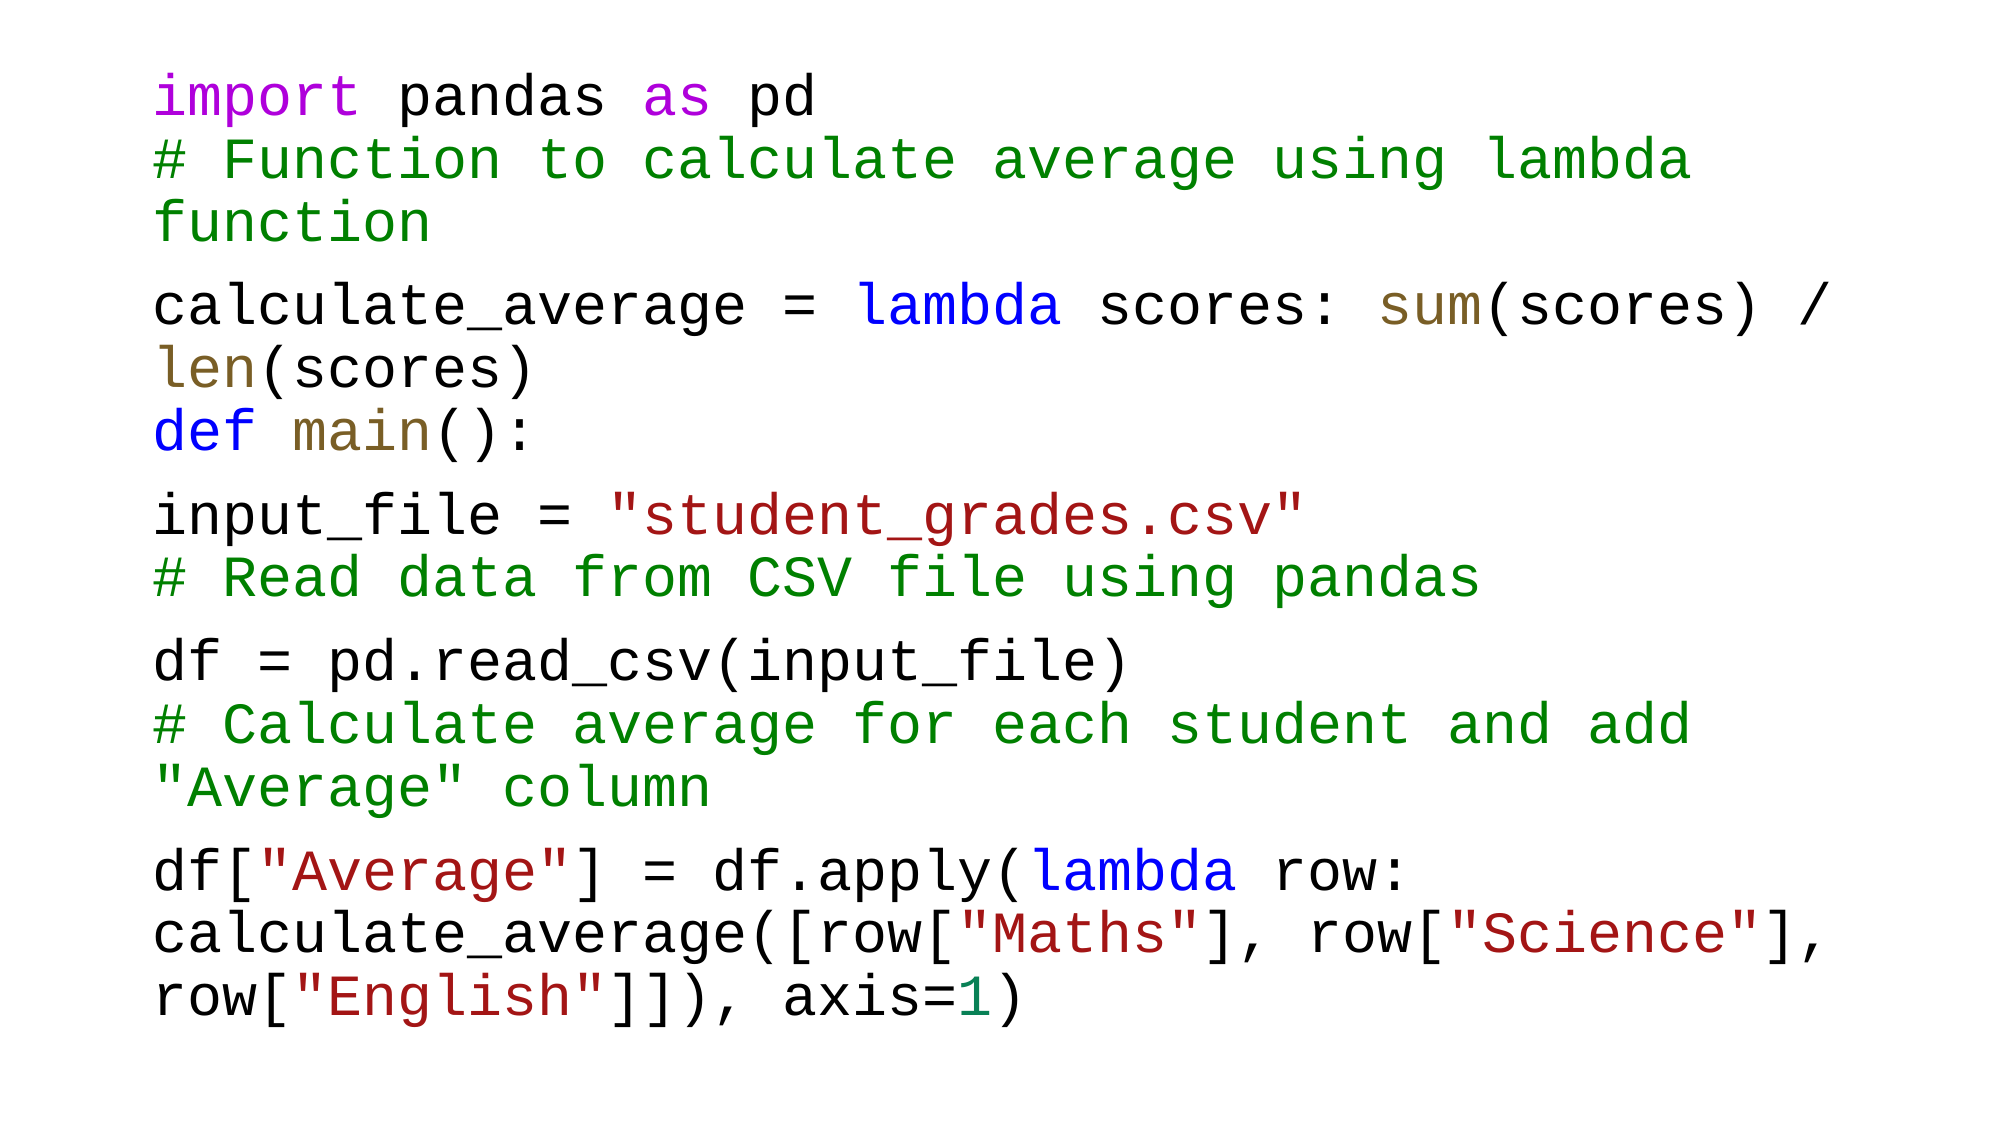

import pandas as pd
# Function to calculate average using lambda function
calculate_average = lambda scores: sum(scores) / len(scores)
def main():
input_file = "student_grades.csv"
# Read data from CSV file using pandas
df = pd.read_csv(input_file)
# Calculate average for each student and add "Average" column
df["Average"] = df.apply(lambda row: calculate_average([row["Maths"], row["Science"], row["English"]]), axis=1)